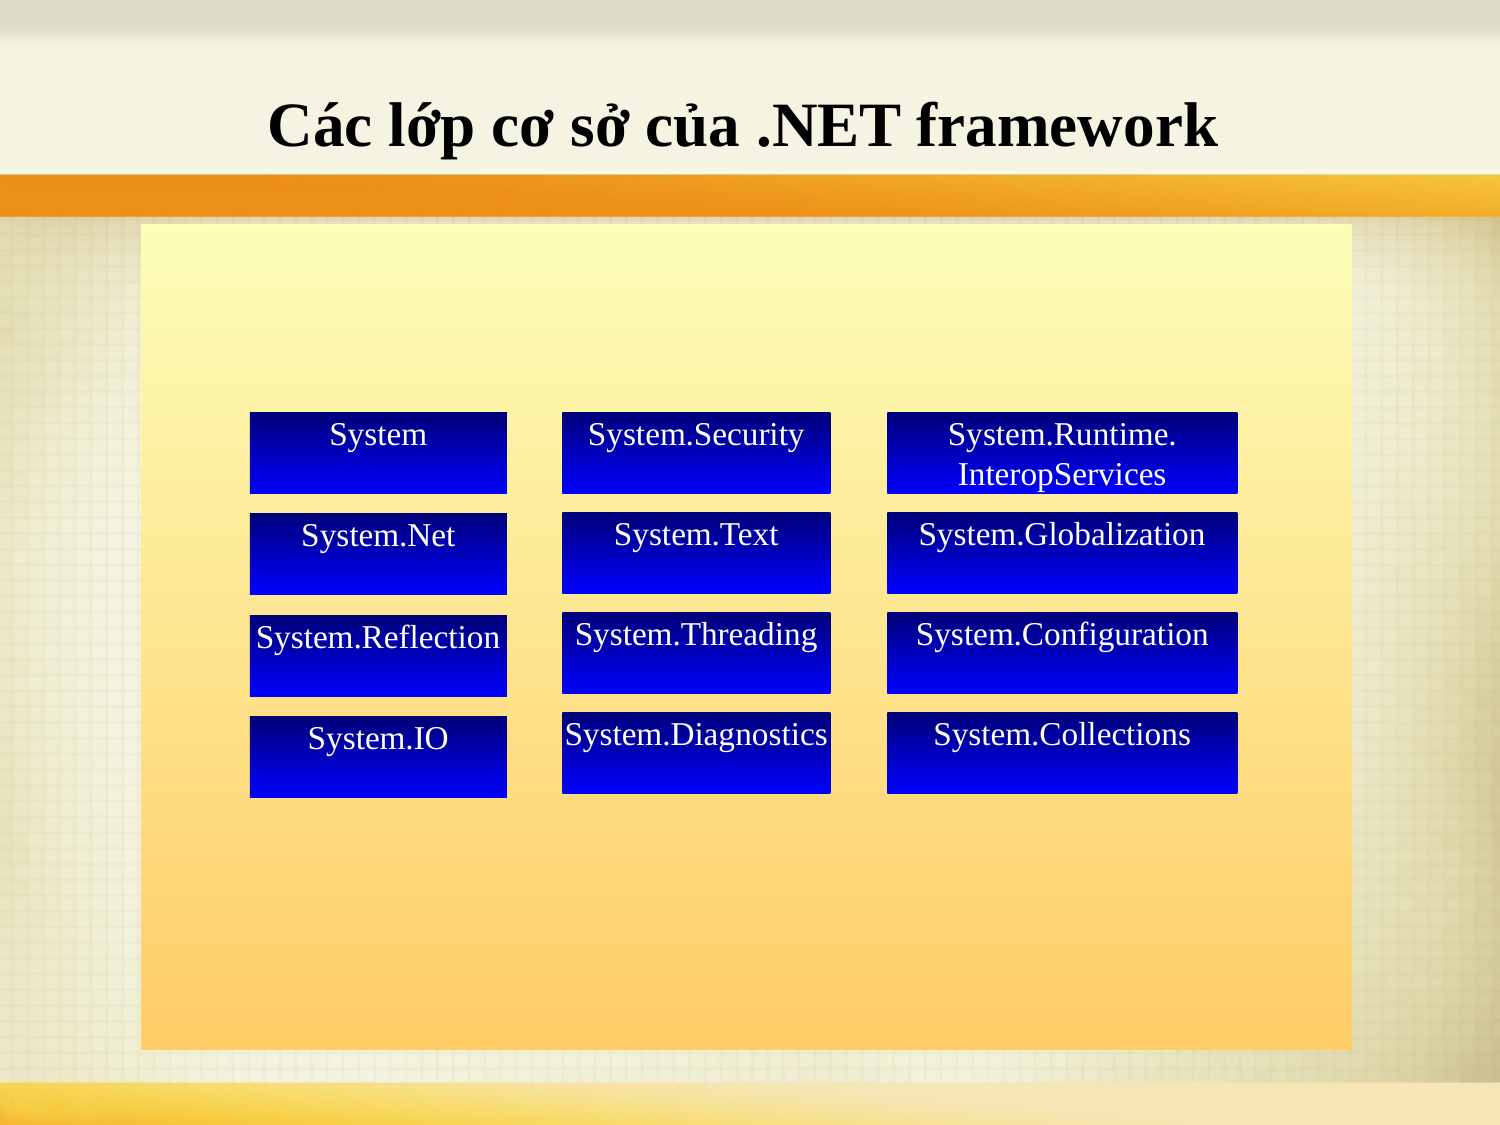

# Các lớp cơ sở của .NET framework

System
System.Security
System.Runtime.
InteropServices
System.Text
System.Globalization
System.Net
System.Threading
System.Configuration
System.Reflection
System.Diagnostics
System.Collections
System.IO